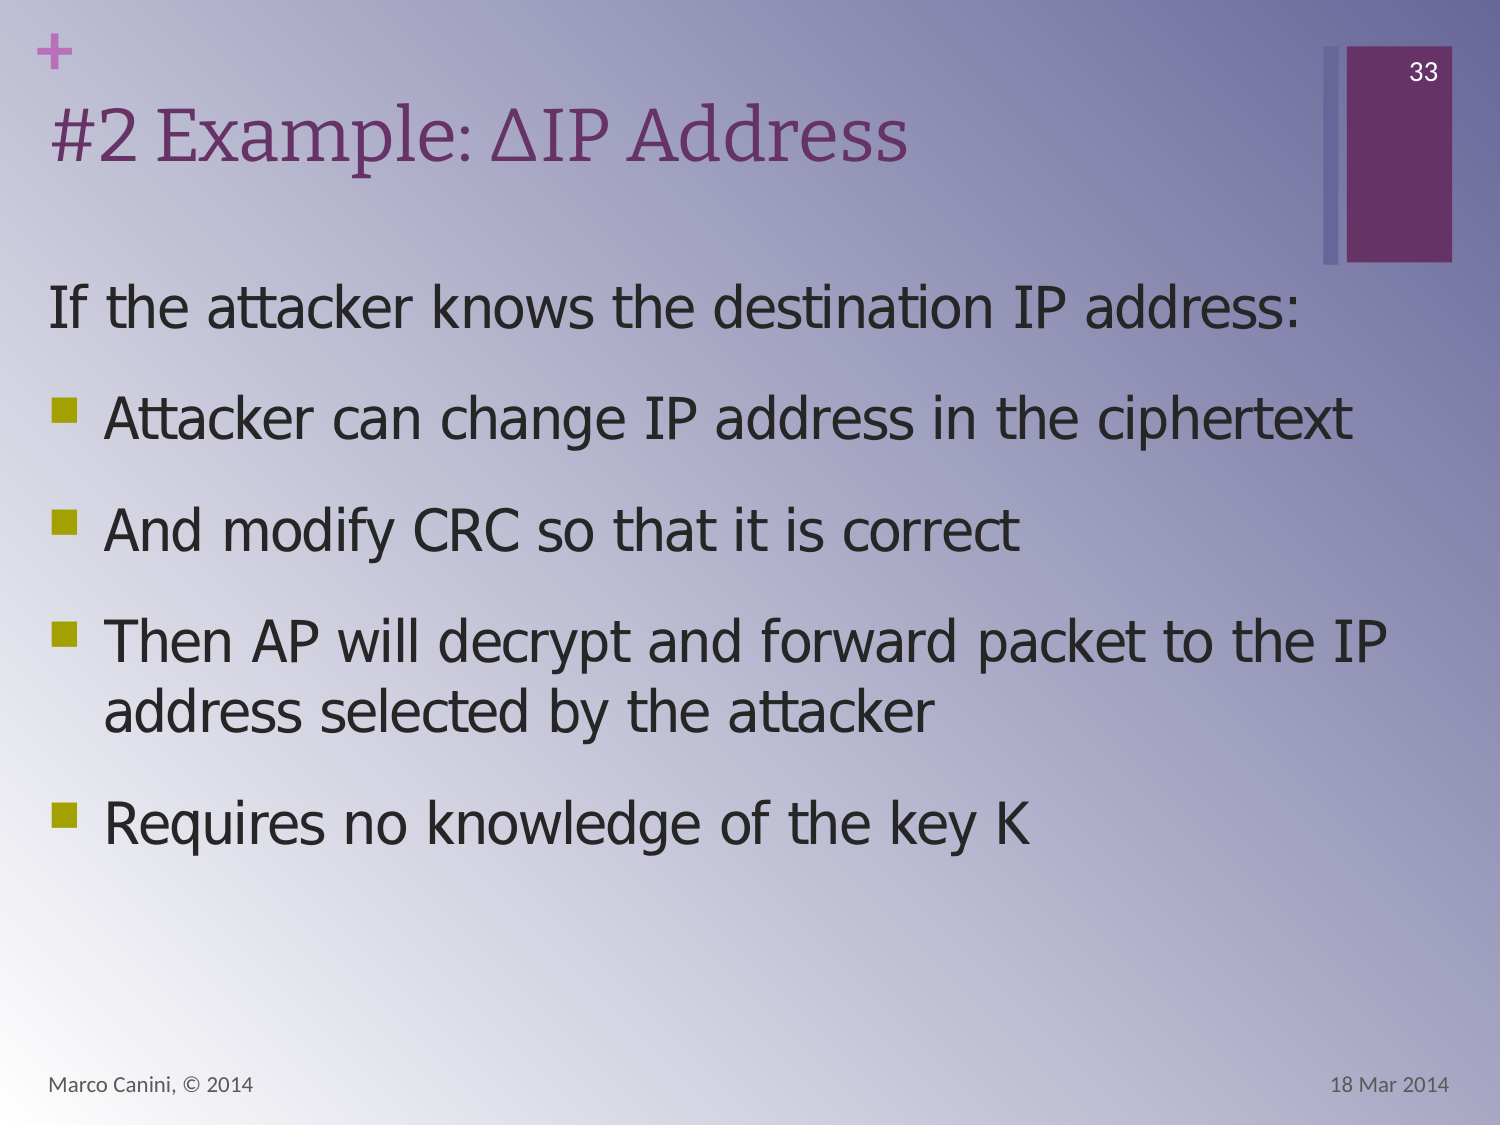

33
# #2 Example: ΔIP Address
If the attacker knows the destination IP address:
Attacker can change IP address in the ciphertext
And modify CRC so that it is correct
Then AP will decrypt and forward packet to the IP address selected by the attacker
Requires no knowledge of the key K

Marco Canini, © 2014
18 Mar 2014